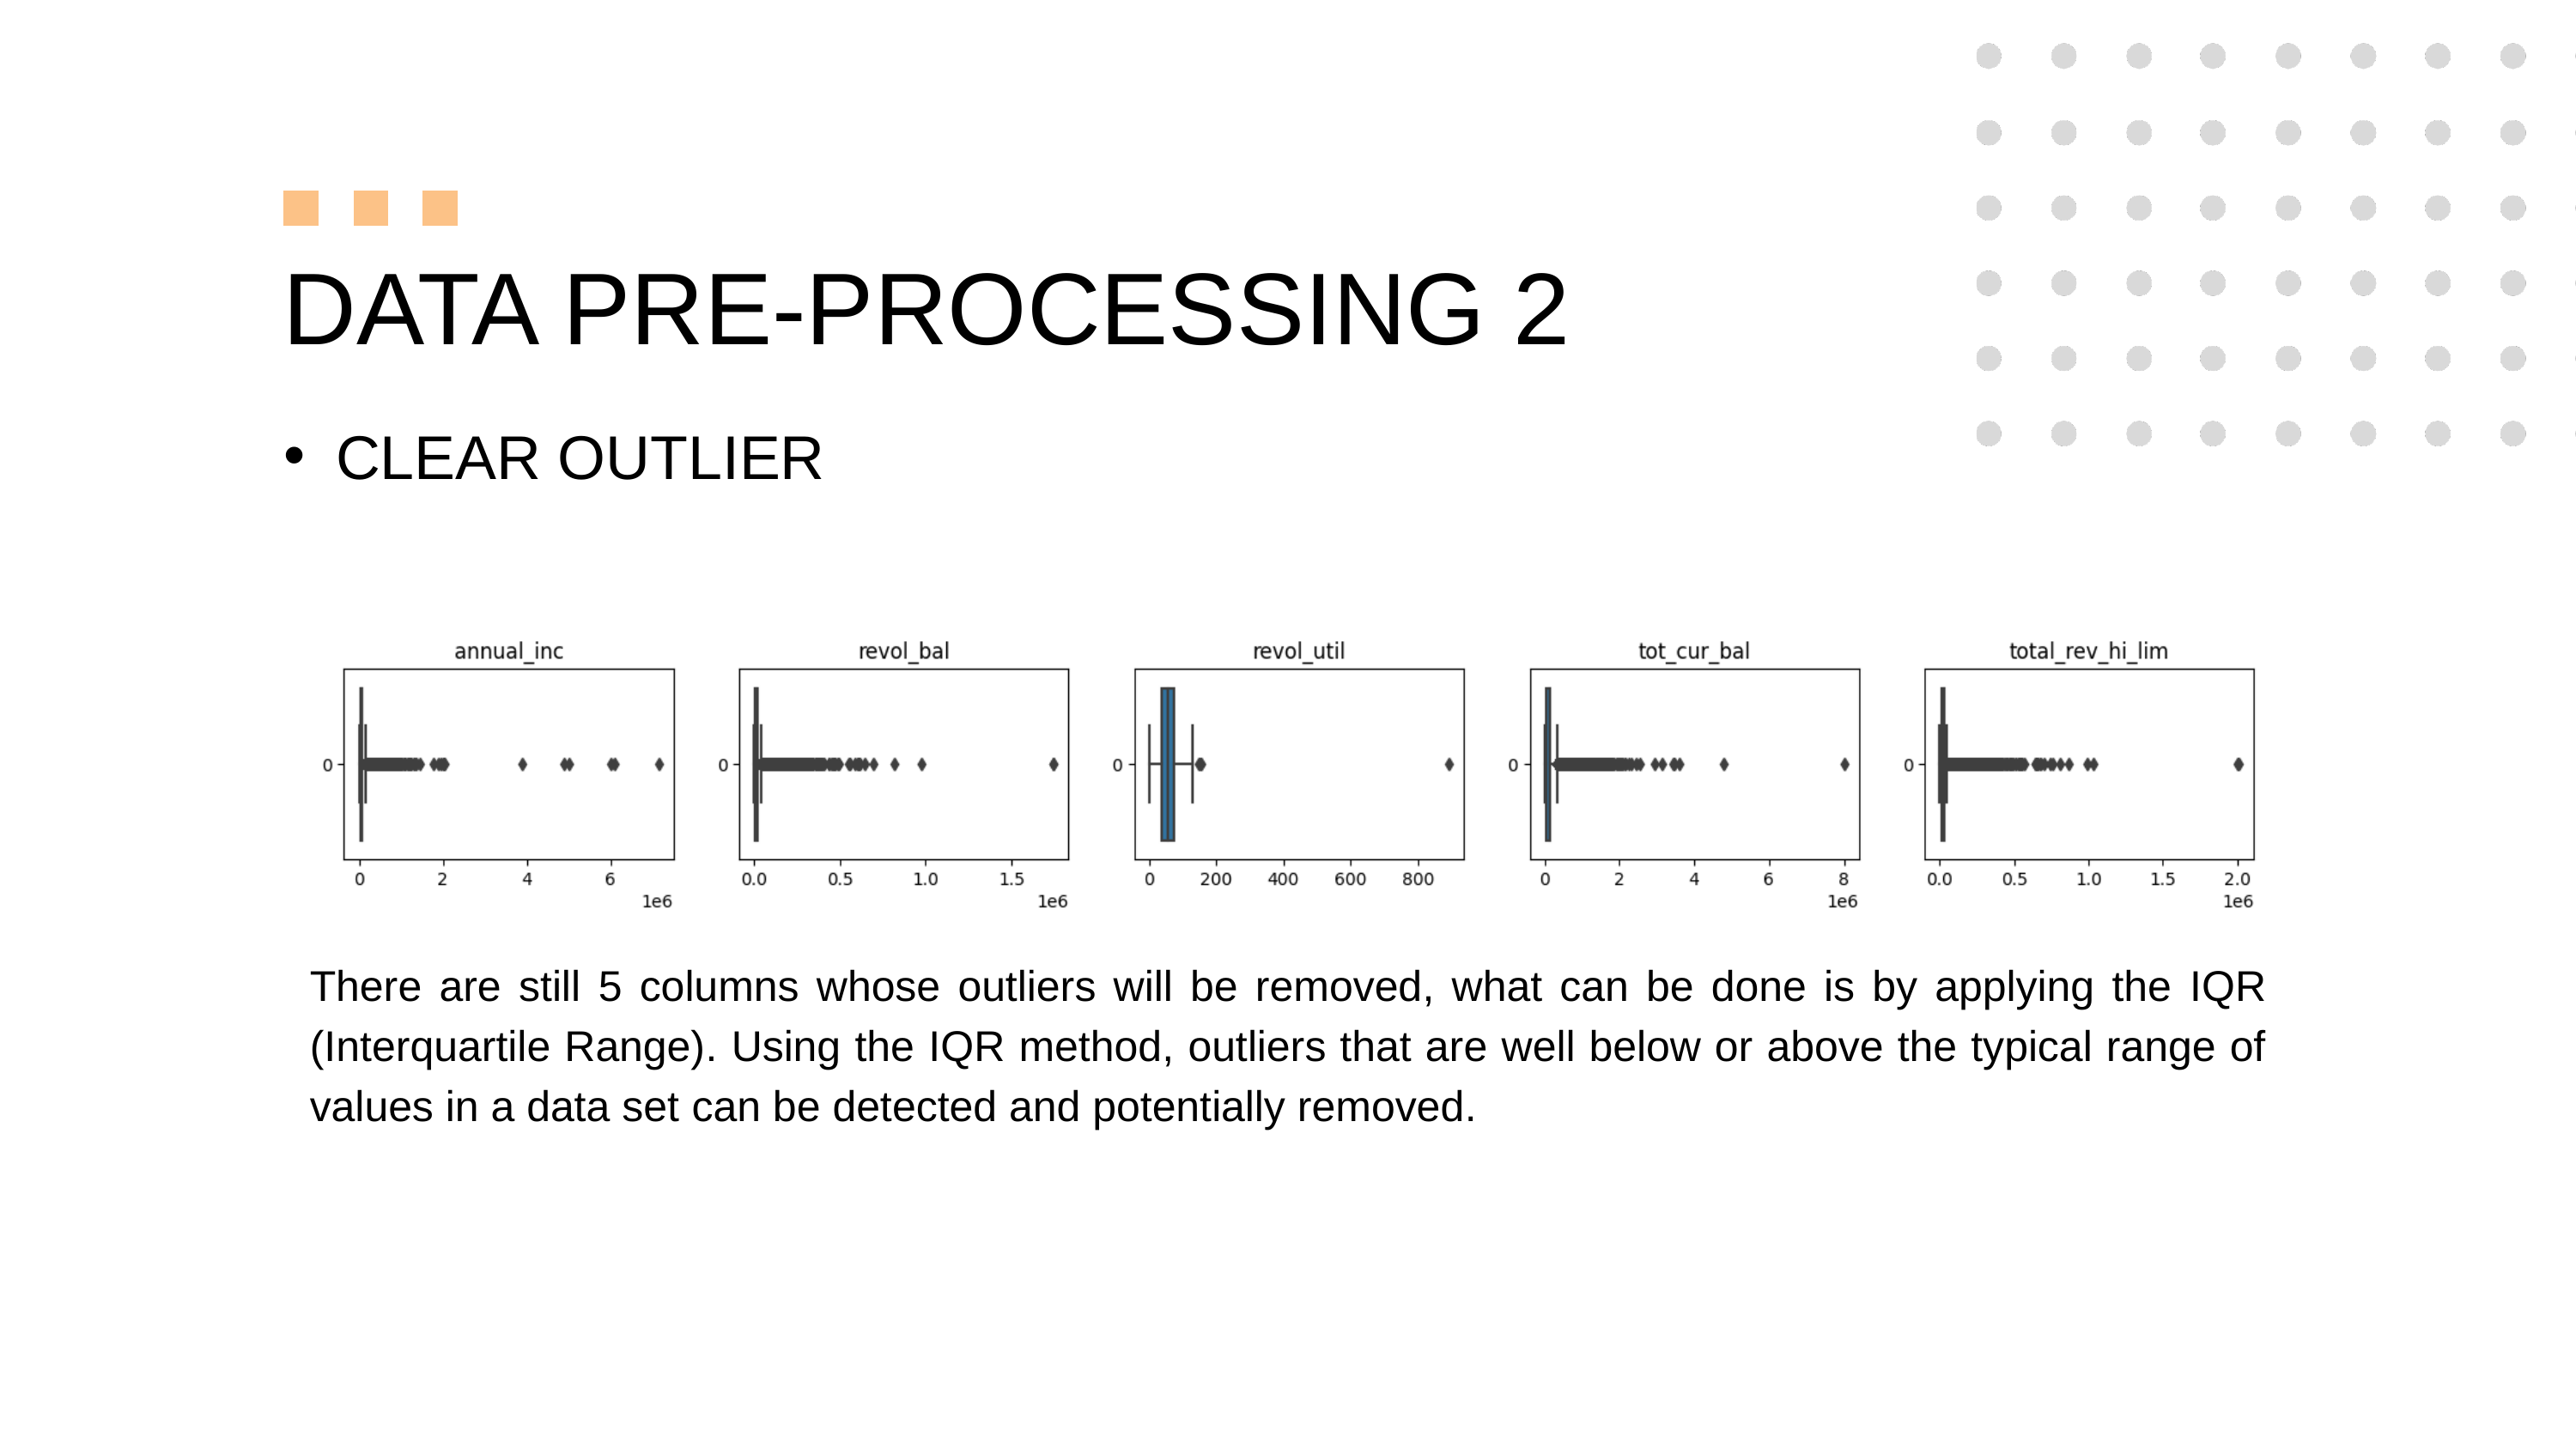

DATA PRE-PROCESSING 2
CLEAR OUTLIER

There are still 5 columns whose outliers will be removed, what can be done is by applying the IQR (Interquartile Range). Using the IQR method, outliers that are well below or above the typical range of values in a data set can be detected and potentially removed.